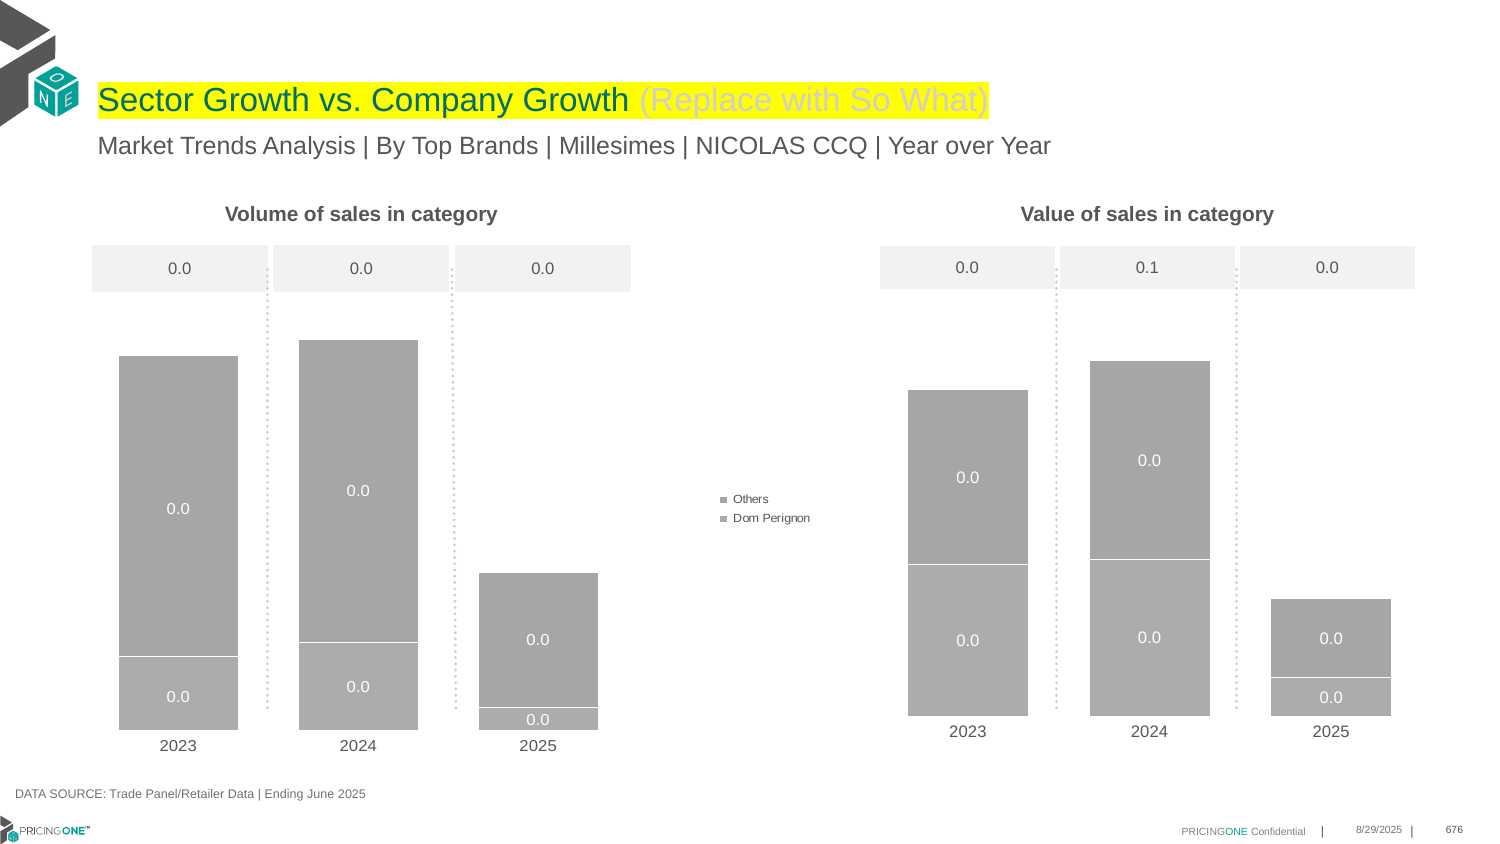

# Sector Growth vs. Company Growth (Replace with So What)
Market Trends Analysis | By Top Brands | Millesimes | NICOLAS CCQ | Year over Year
| Value of sales in category |  |  |
| --- | --- | --- |
| 0.0 | 0.1 | 0.0 |
| Volume of sales in category |  |  |
| --- | --- | --- |
| 0.0 | 0.0 | 0.0 |

### Chart

| Category | Dom Perignon | Others |
|---|---|---|
| 2023 | 0.021721 | 0.025068 |
| 2024 | 0.022483 | 0.028489 |
| 2025 | 0.00555 | 0.011338 |

### Chart

| Category | Dom Perignon | Others |
|---|---|---|
| 2023 | 6e-05 | 0.000243 |
| 2024 | 7.1e-05 | 0.000245 |
| 2025 | 1.9e-05 | 0.000109 |
DATA SOURCE: Trade Panel/Retailer Data | Ending June 2025

8/29/2025
676